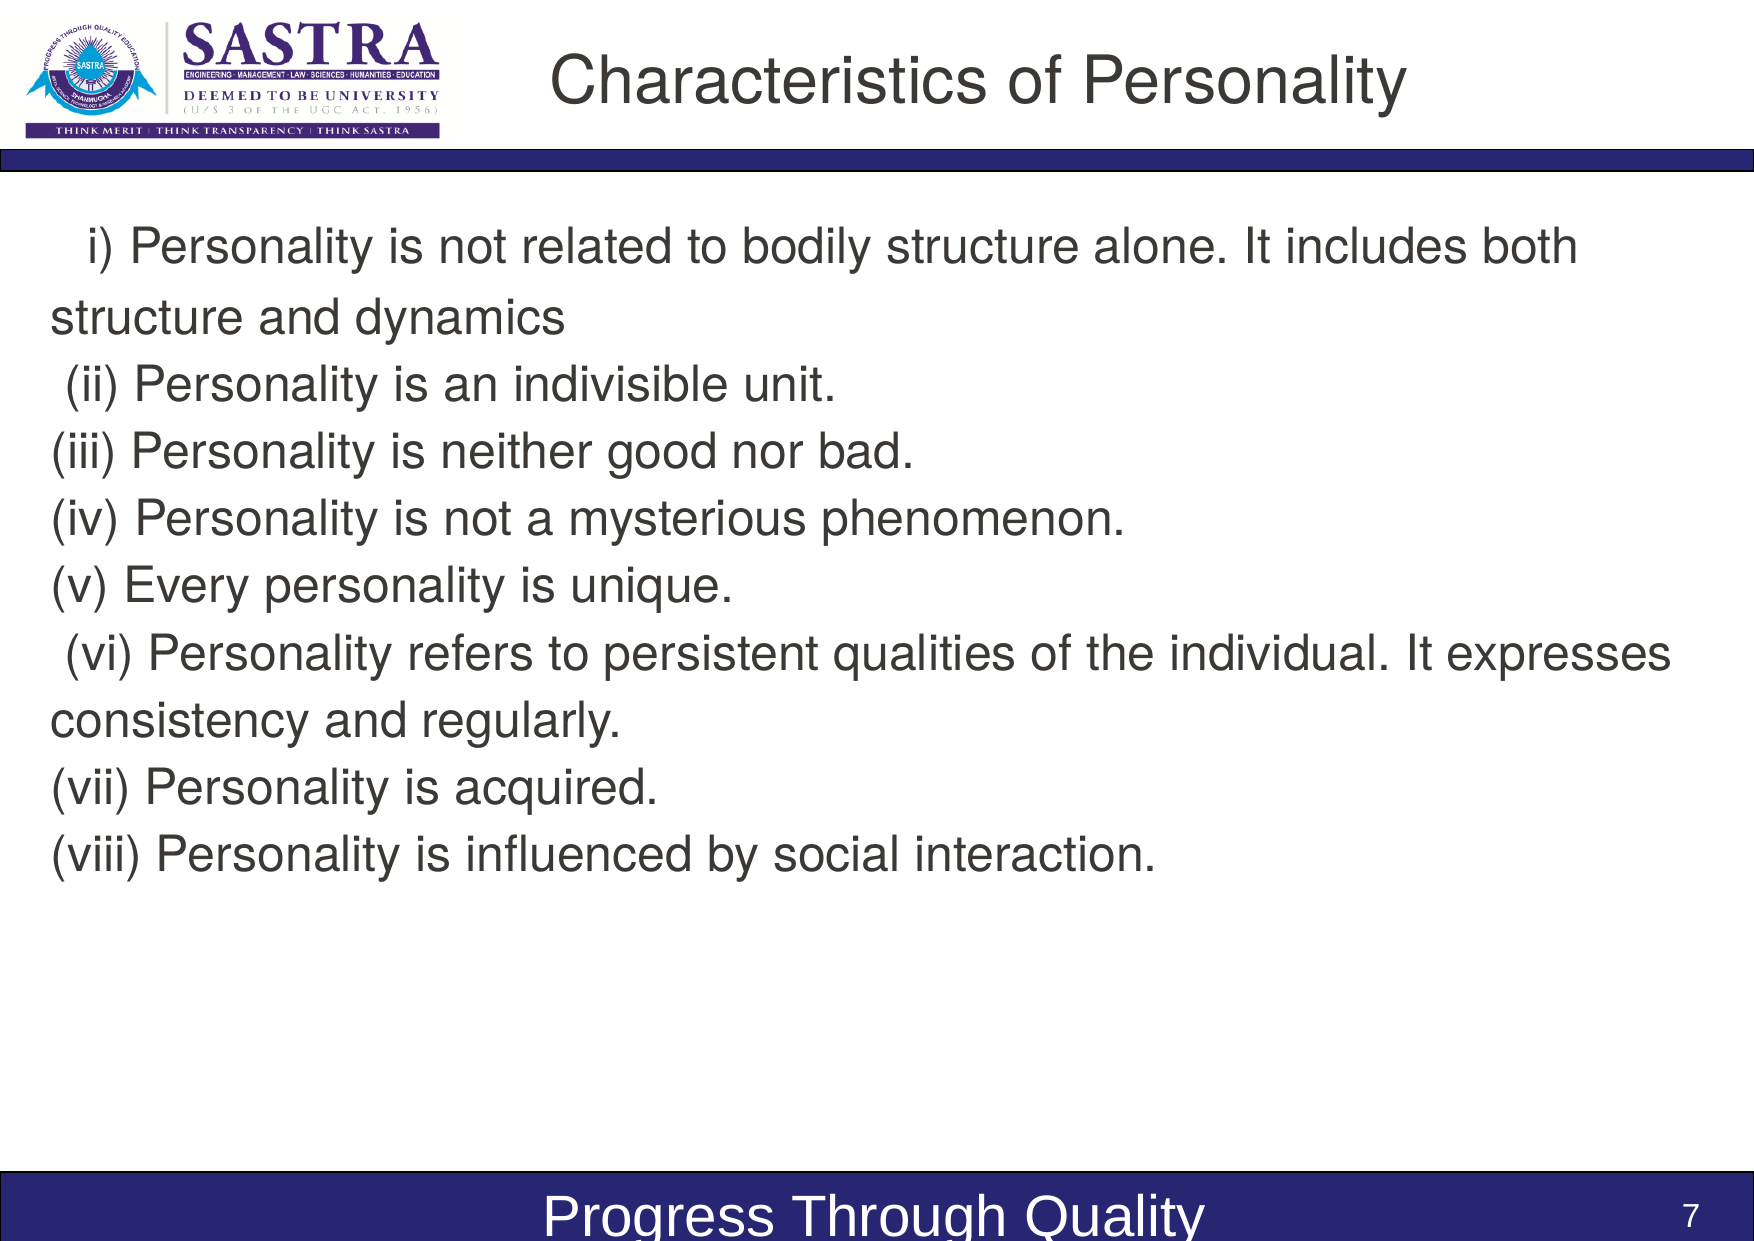

# Characteristics of Personality
  i) Personality is not related to bodily structure alone. It includes both structure and dynamics
 (ii) Personality is an indivisible unit.
(iii) Personality is neither good nor bad.
(iv) Personality is not a mysterious phenomenon.
(v) Every personality is unique.
 (vi) Personality refers to persistent qualities of the individual. It expresses consistency and regularly.
(vii) Personality is acquired.
(viii) Personality is influenced by social interaction.
7